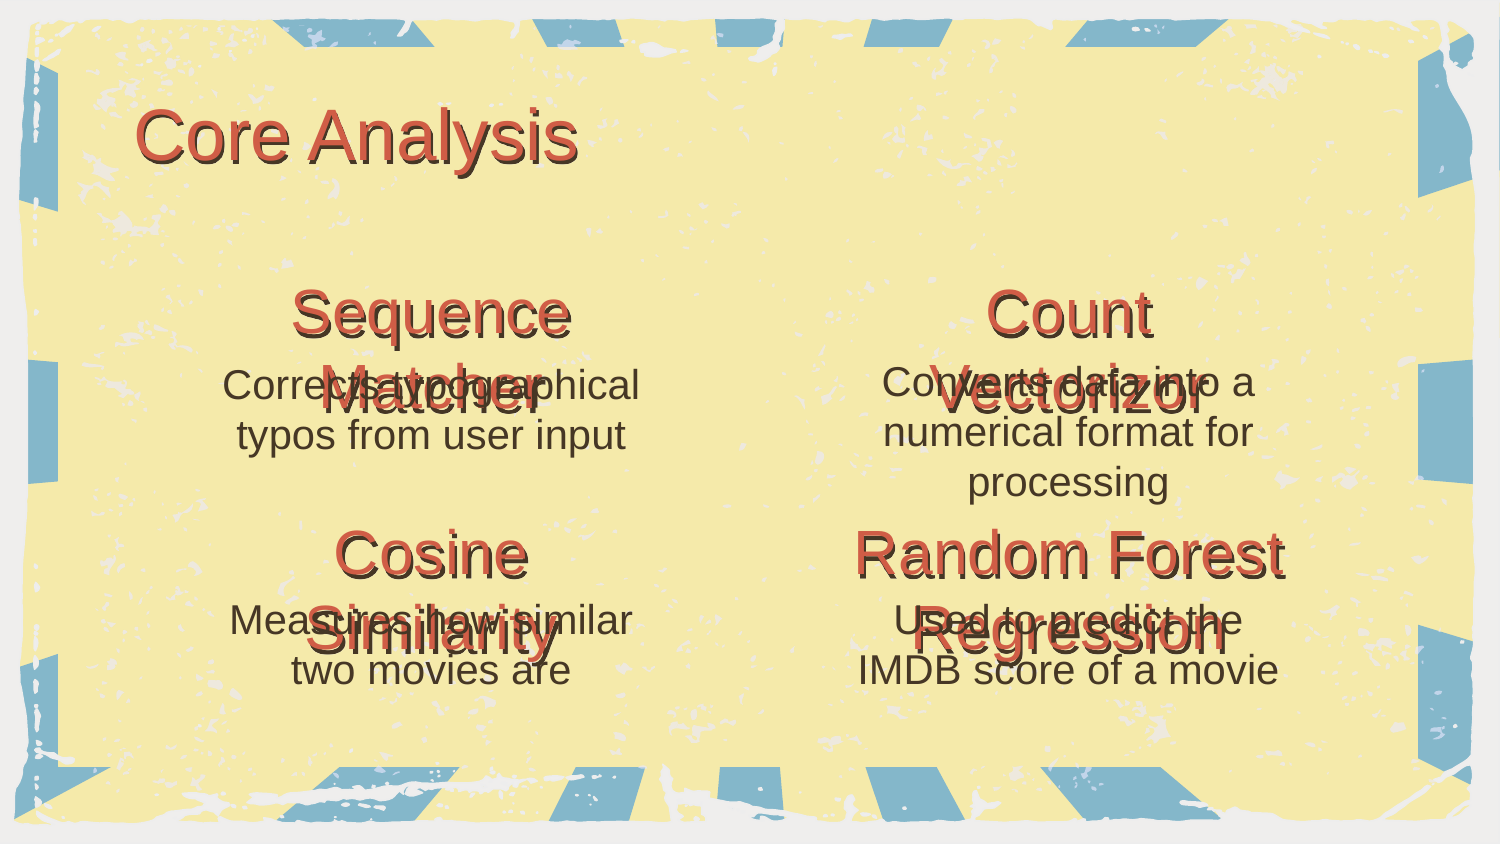

Core Analysis
# Sequence Matcher
Count Vectorizor
Converts data into a numerical format for processing

Corrects typographical typos from user input

Cosine Similarity

Random Forest Regression
Measures how similar two movies are
Used to predict the IMDB score of a movie